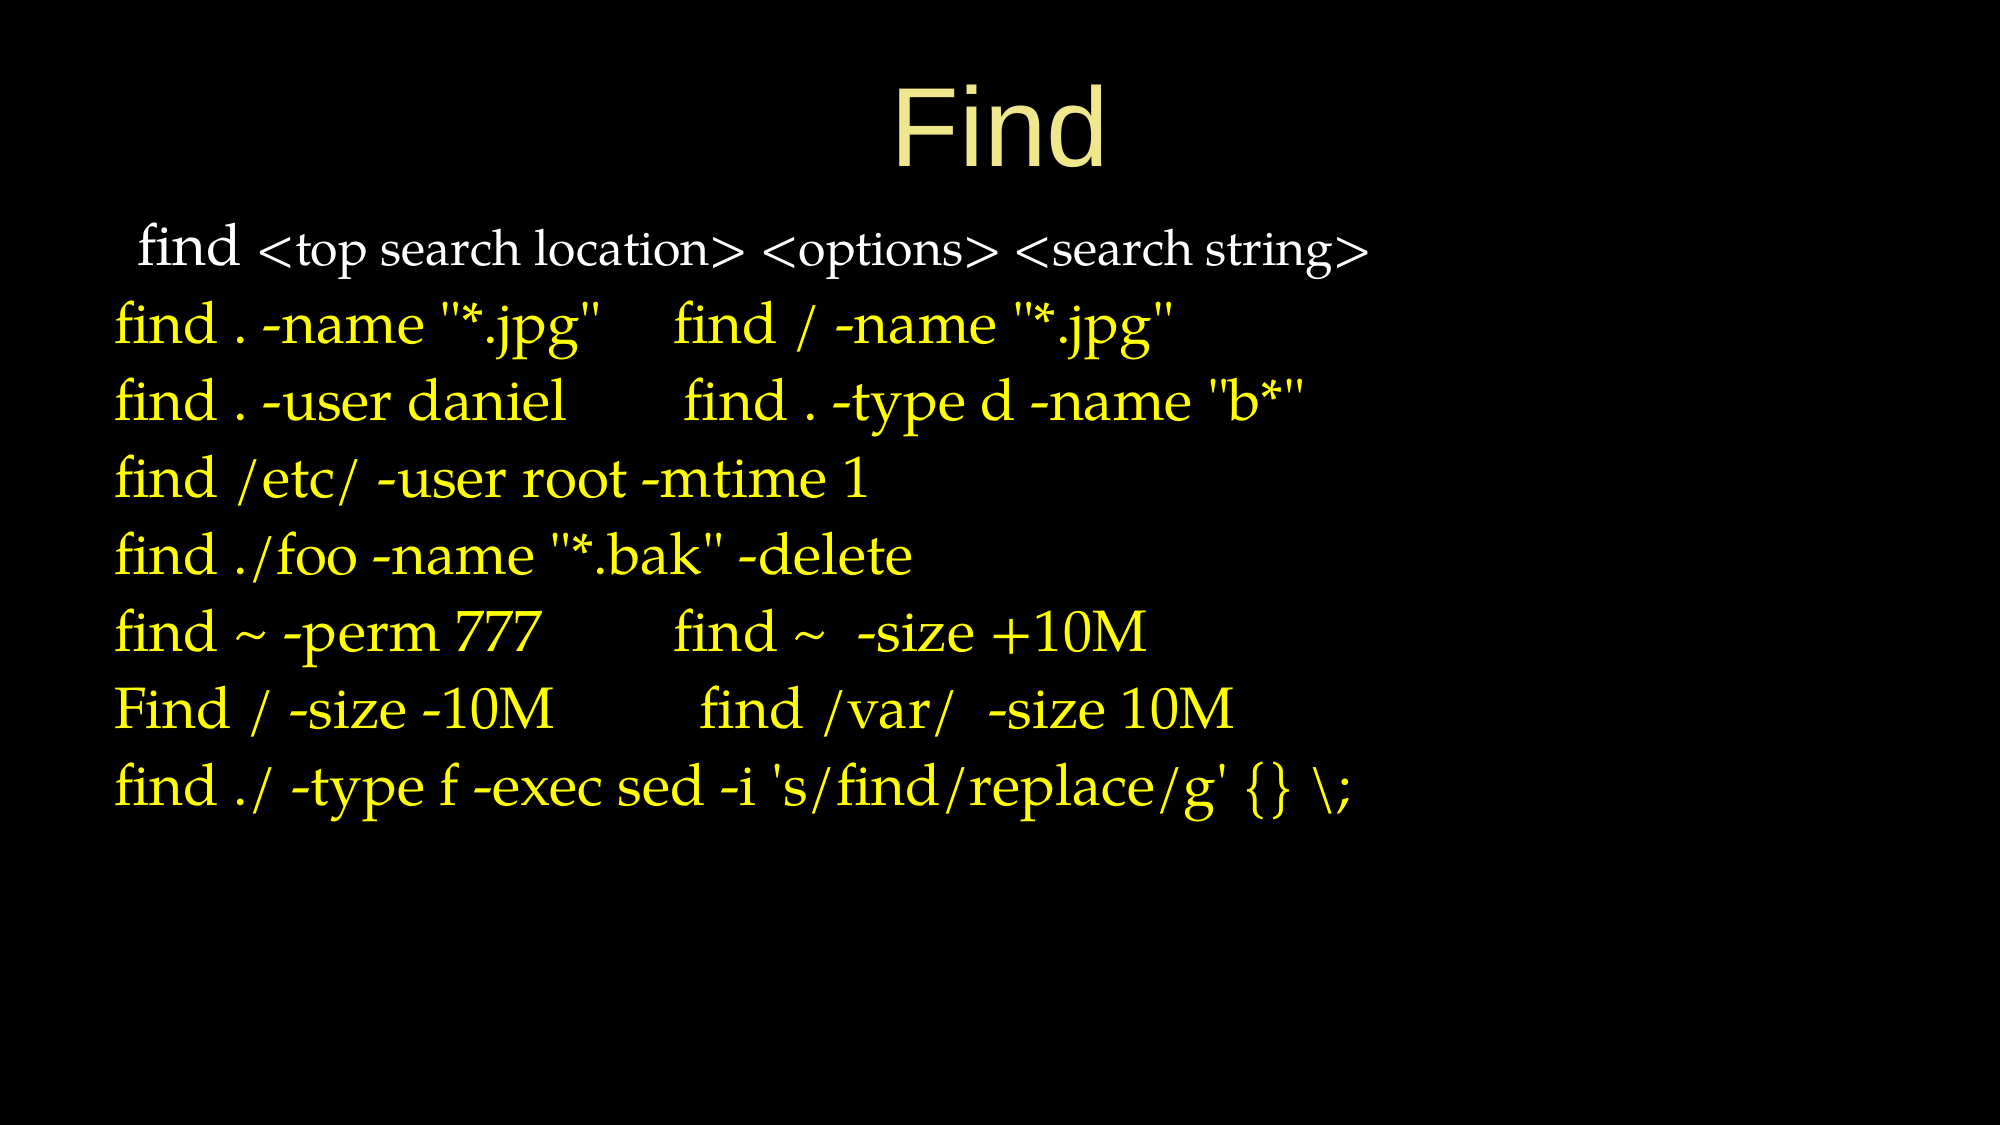

Find
find <top search location> <options> <search string>
find . -name "*.jpg"     find / -name "*.jpg"
find . -user daniel        find . -type d -name "b*"
find /etc/ -user root -mtime 1
find ./foo -name "*.bak" -delete
find ~ -perm 777         find ~  -size +10M
Find / -size -10M          find /var/  -size 10M
find ./ -type f -exec sed -i 's/find/replace/g' {} \;